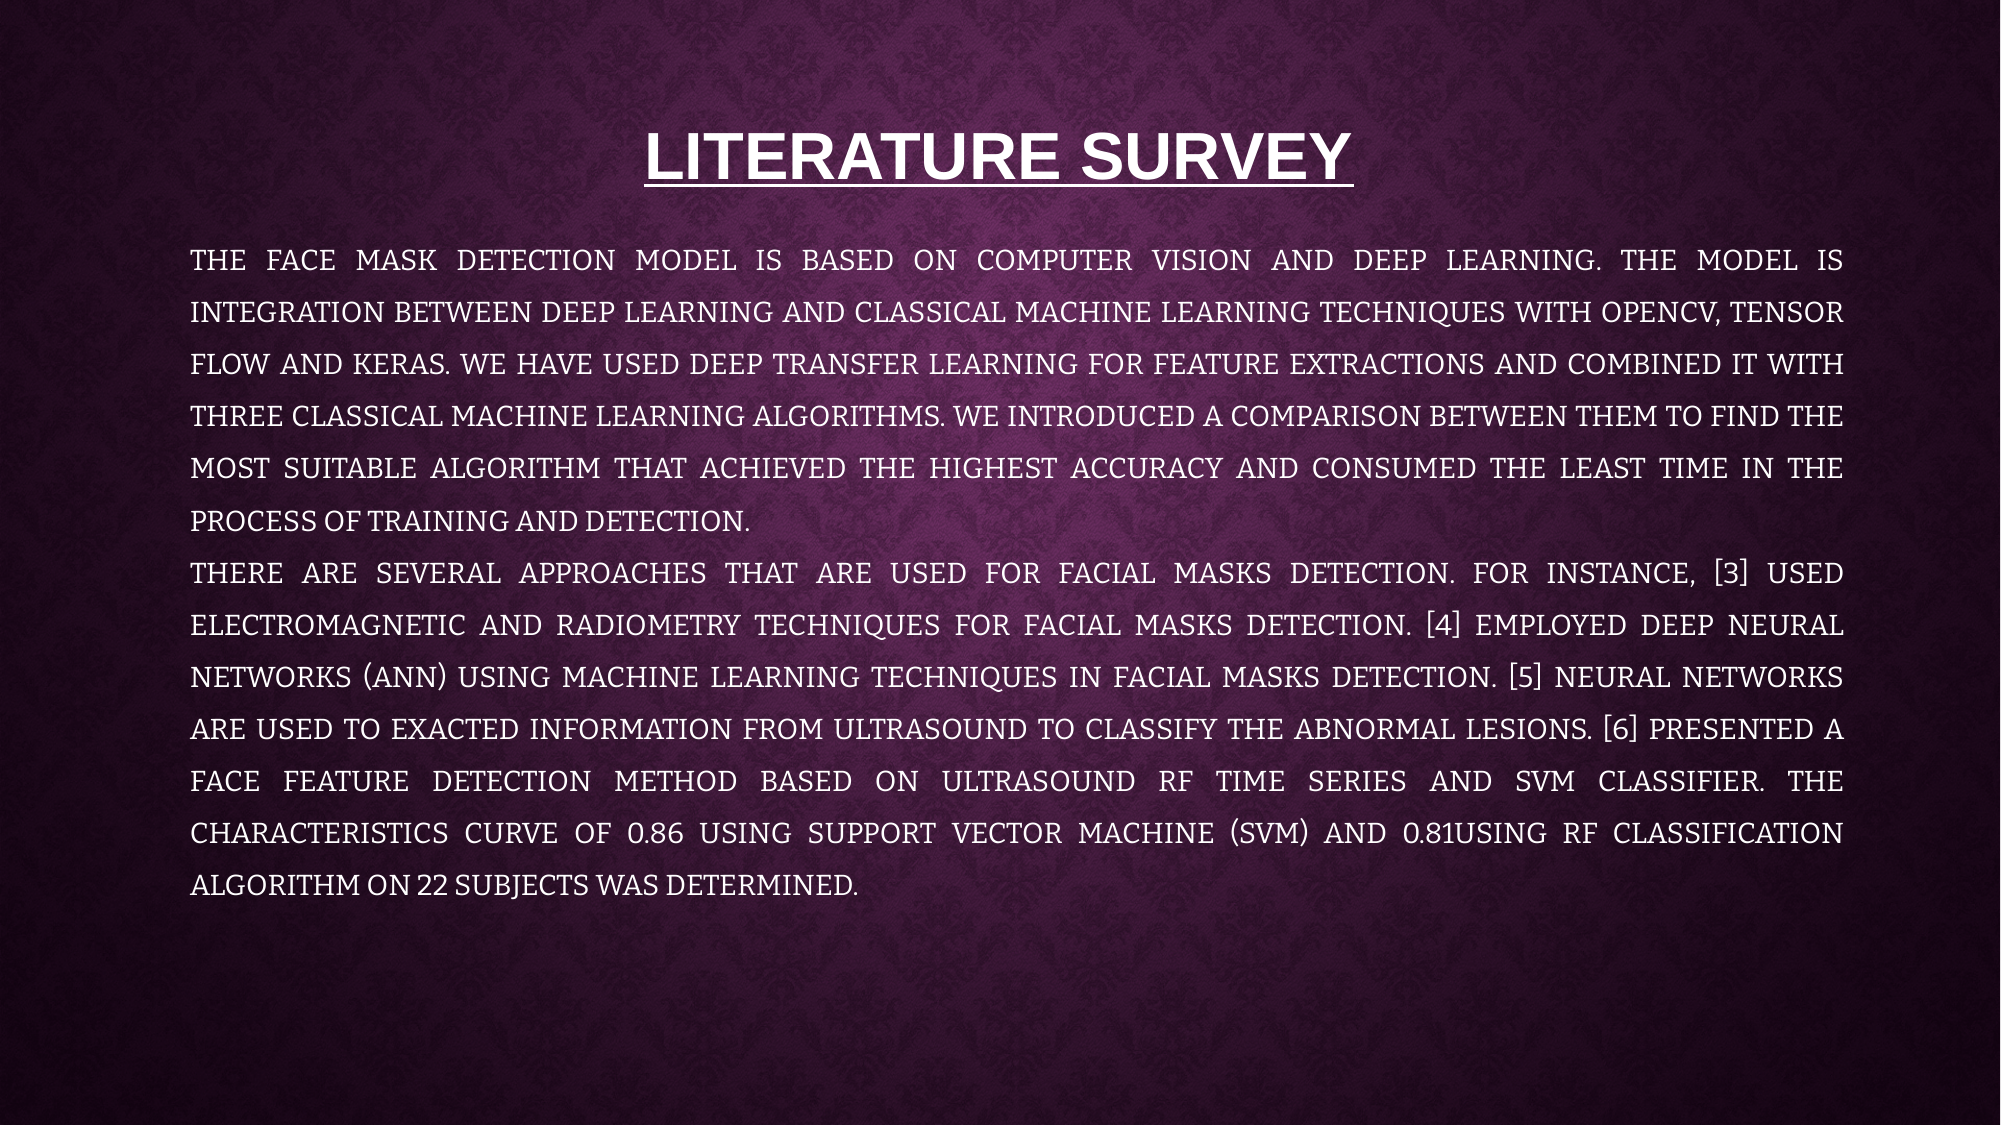

# LITERATURE SURVEY
The face MASK detection modeL is based on computer vision and deep learning. The model is integration between deep learning and classical machine learning techniques with OpenCV, tensor flow and Keras. We have used deep transfer leArNINg for feature extractions and combined it with three classical machine learning algorithms. We introduced a comparison between them to find the most suitable algorithm that achieved the highest accuracy and consumed the least time in the process of training and detection.
There are several approaches THAT are used for facial masks detection. For instance, [3] used electromagnetic and radiometry techniques for facial masks detection. [4] employed deep neural networks (ANN) using machine learning techniques in Facial Masks detection. [5] Neural Networks are used to exacted information from ultrasound to classify the abnormal lesions. [6] presented a face feature detection method based on Ultrasound RF Time series and SVM Classifier. The characteristics curve of 0.86 using support vector machine (SVM) and 0.81using RF classification algorithm on 22 subjects was determined.